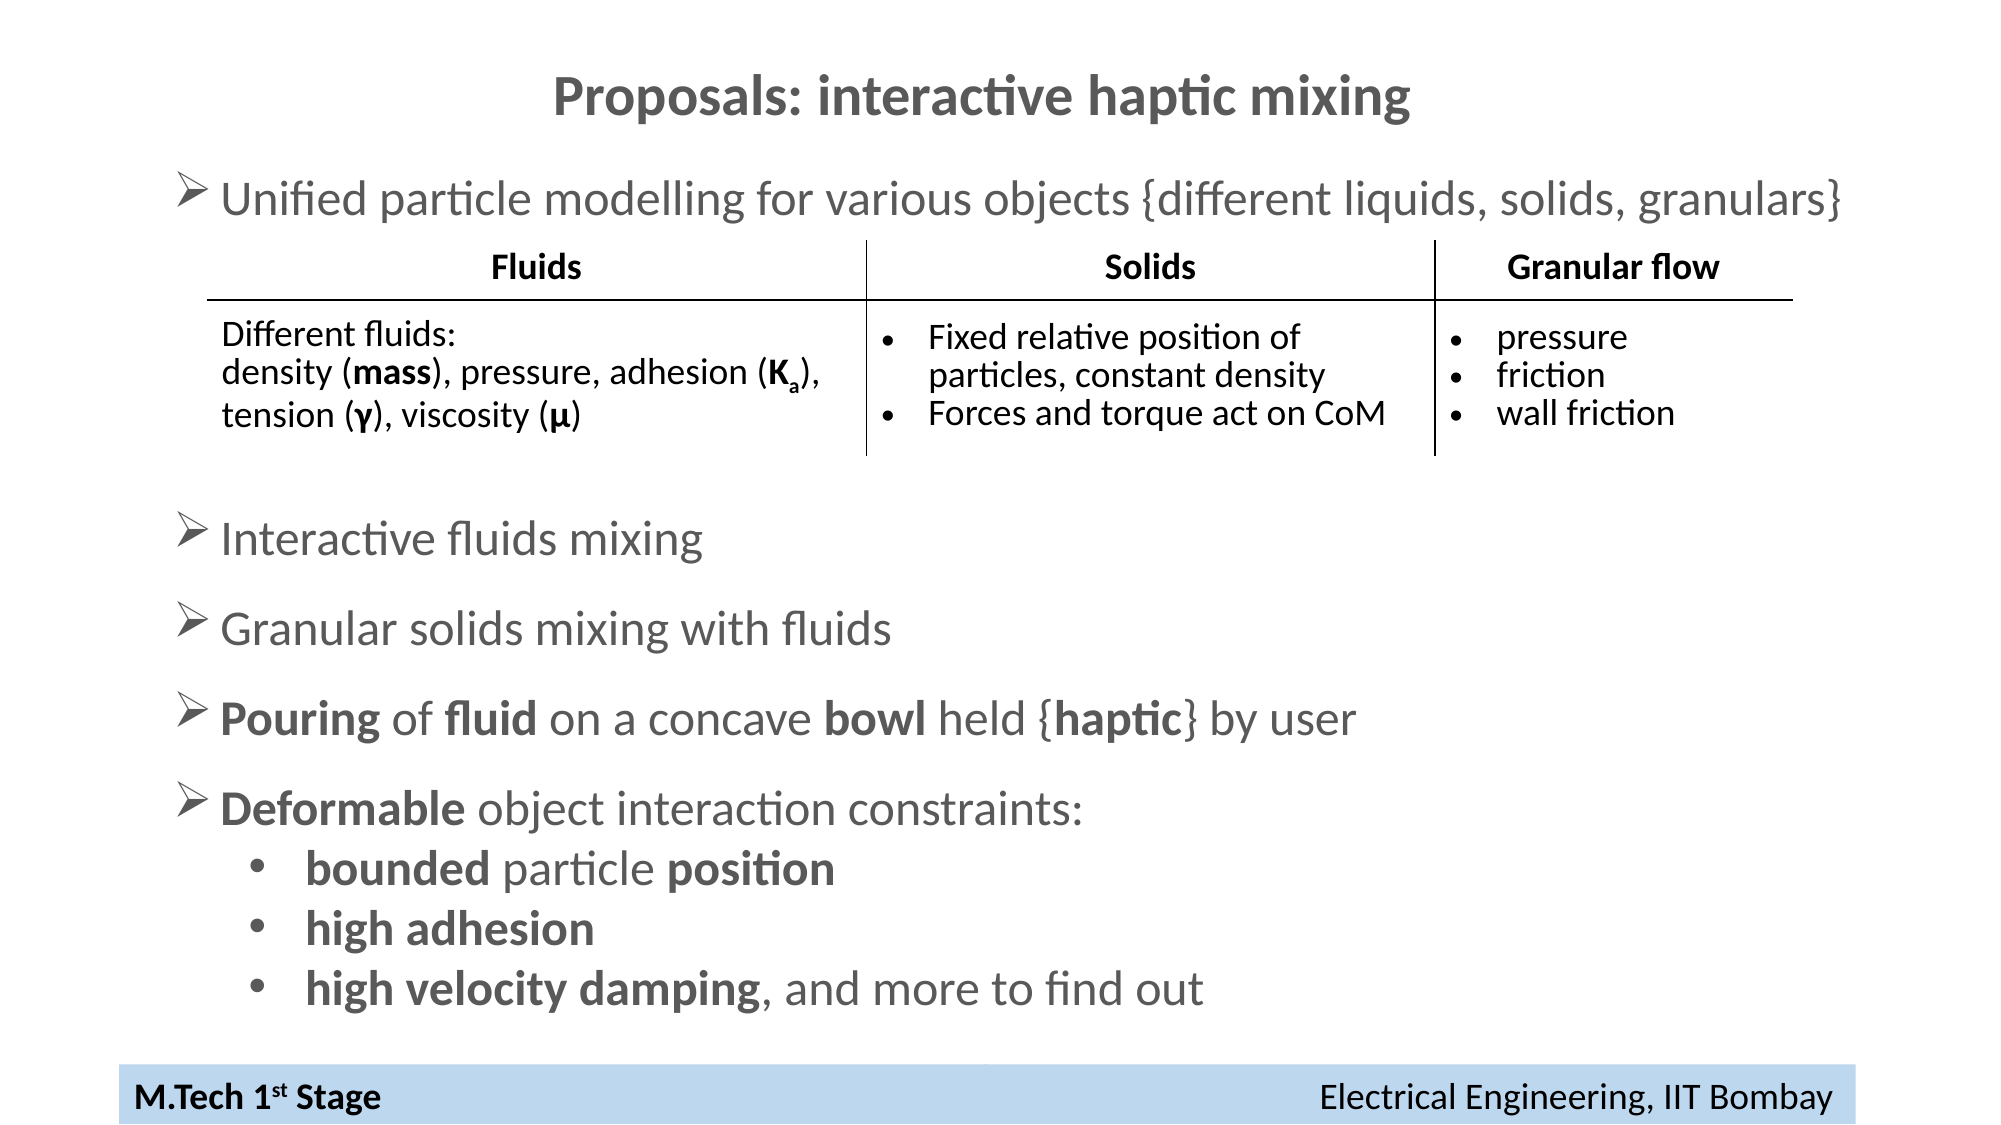

Proposals: interactive haptic mixing
Unified particle modelling for various objects {different liquids, solids, granulars}

Interactive fluids mixing
Granular solids mixing with fluids
Pouring of fluid on a concave bowl held {haptic} by user
Deformable object interaction constraints:
bounded particle position
high adhesion
high velocity damping, and more to find out
| Fluids | Solids | Granular flow |
| --- | --- | --- |
| Different fluids: density (mass), pressure, adhesion (Ka), tension (γ), viscosity (µ) | Fixed relative position of particles, constant density Forces and torque act on CoM | pressure friction wall friction |
M. Tech   I-Stage
22
M.Tech 1st Stage						                Electrical Engineering, IIT Bombay